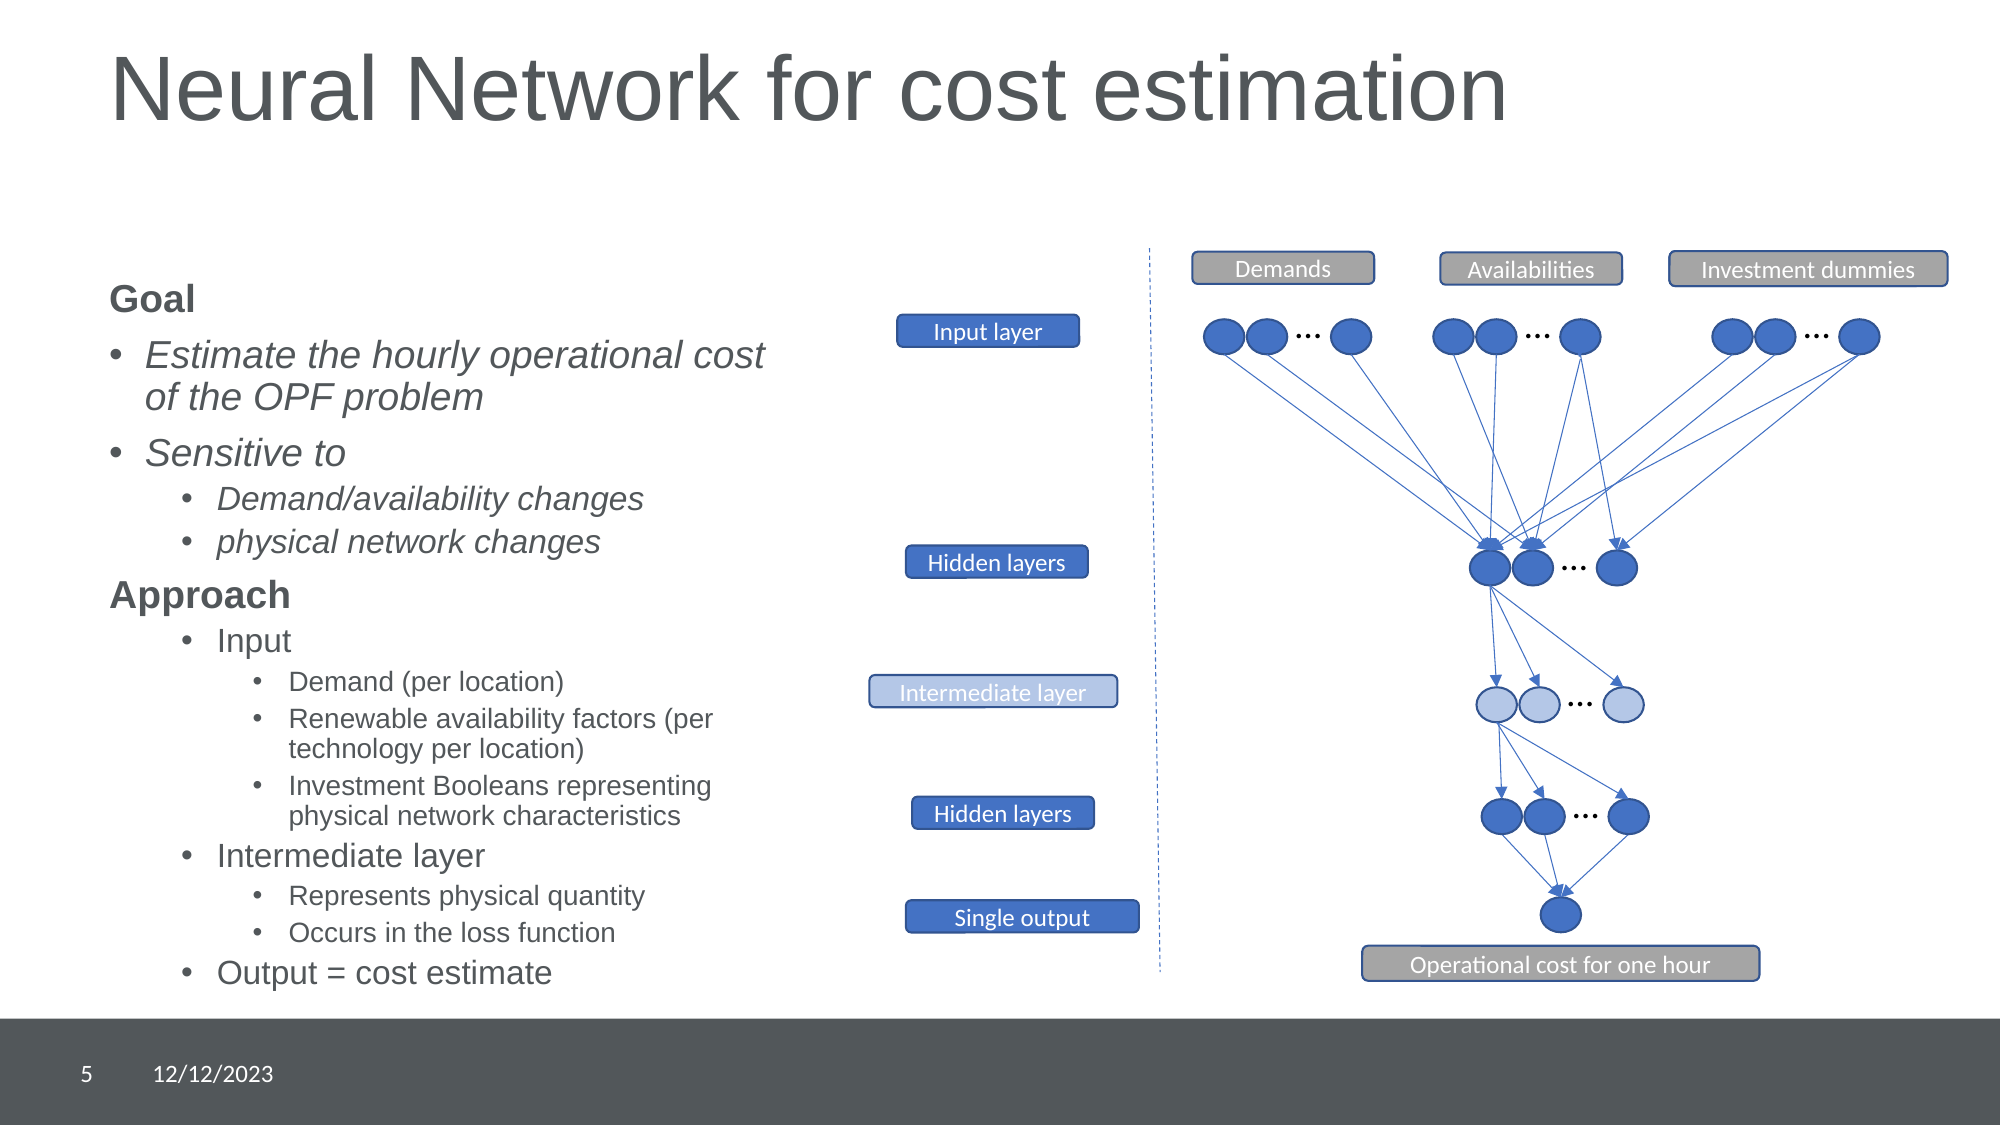

Neural Network for cost estimation
Investment dummies
Investment ooleans
Demands
Availabilities
Goal
Estimate the hourly operational cost of the OPF problem
Sensitive to
Demand/availability changes
physical network changes
Approach
Input
Demand (per location)
Renewable availability factors (per technology per location)
Investment Booleans representing physical network characteristics
Intermediate layer
Represents physical quantity
Occurs in the loss function
Output = cost estimate

…

…

…

Input layer
…

Hidden layers
…
Intermediate layer

…

Hidden layers

Single output
Operational cost for one hour
5
12/12/2023